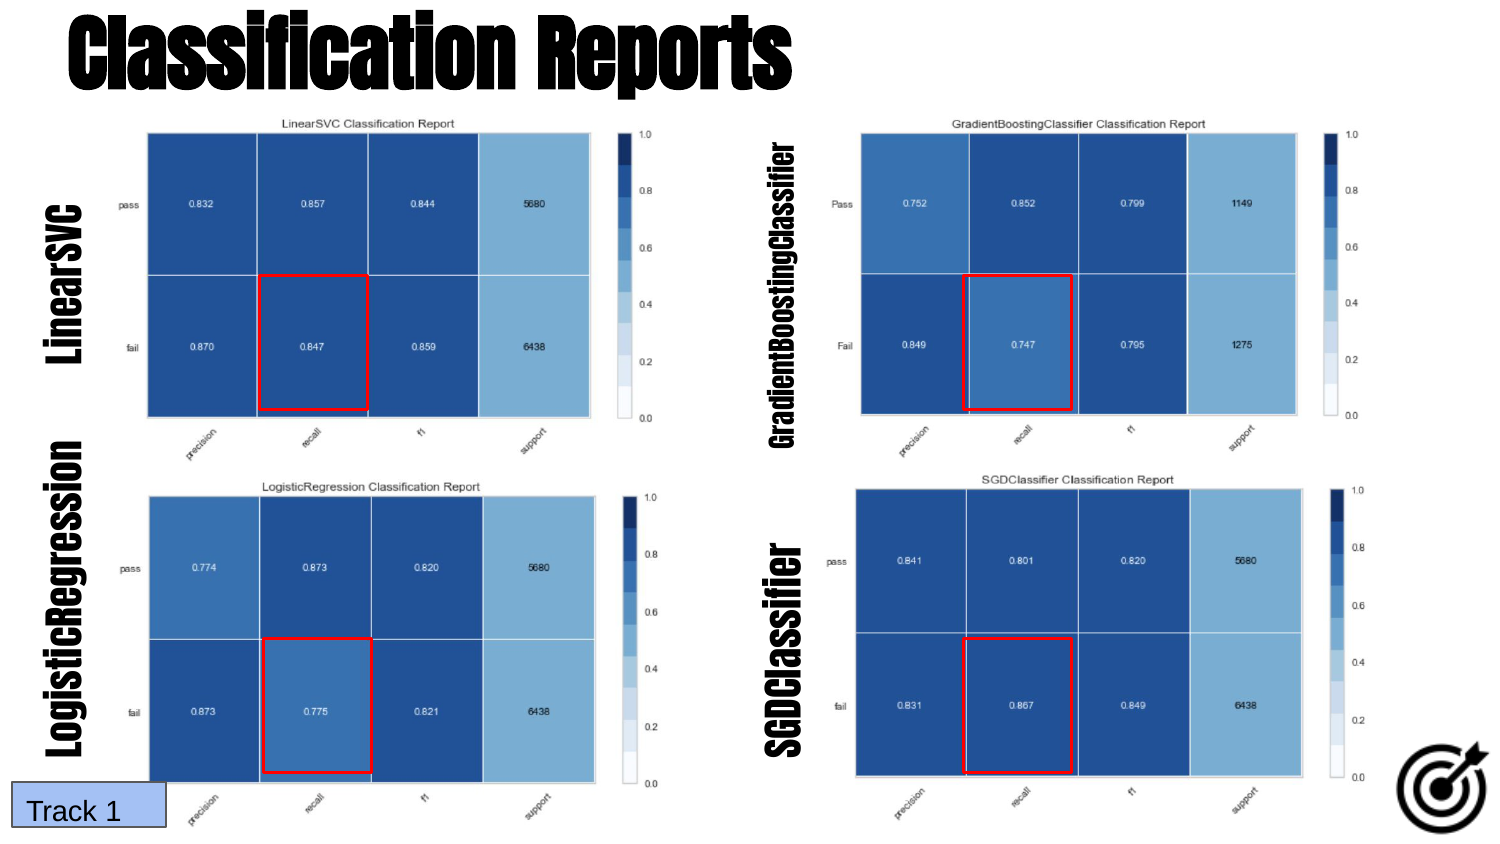

# Classification Reports

GradientBoostingClassifier
LinearSVC

LogisticRegression

SGDClassifier

Track 1